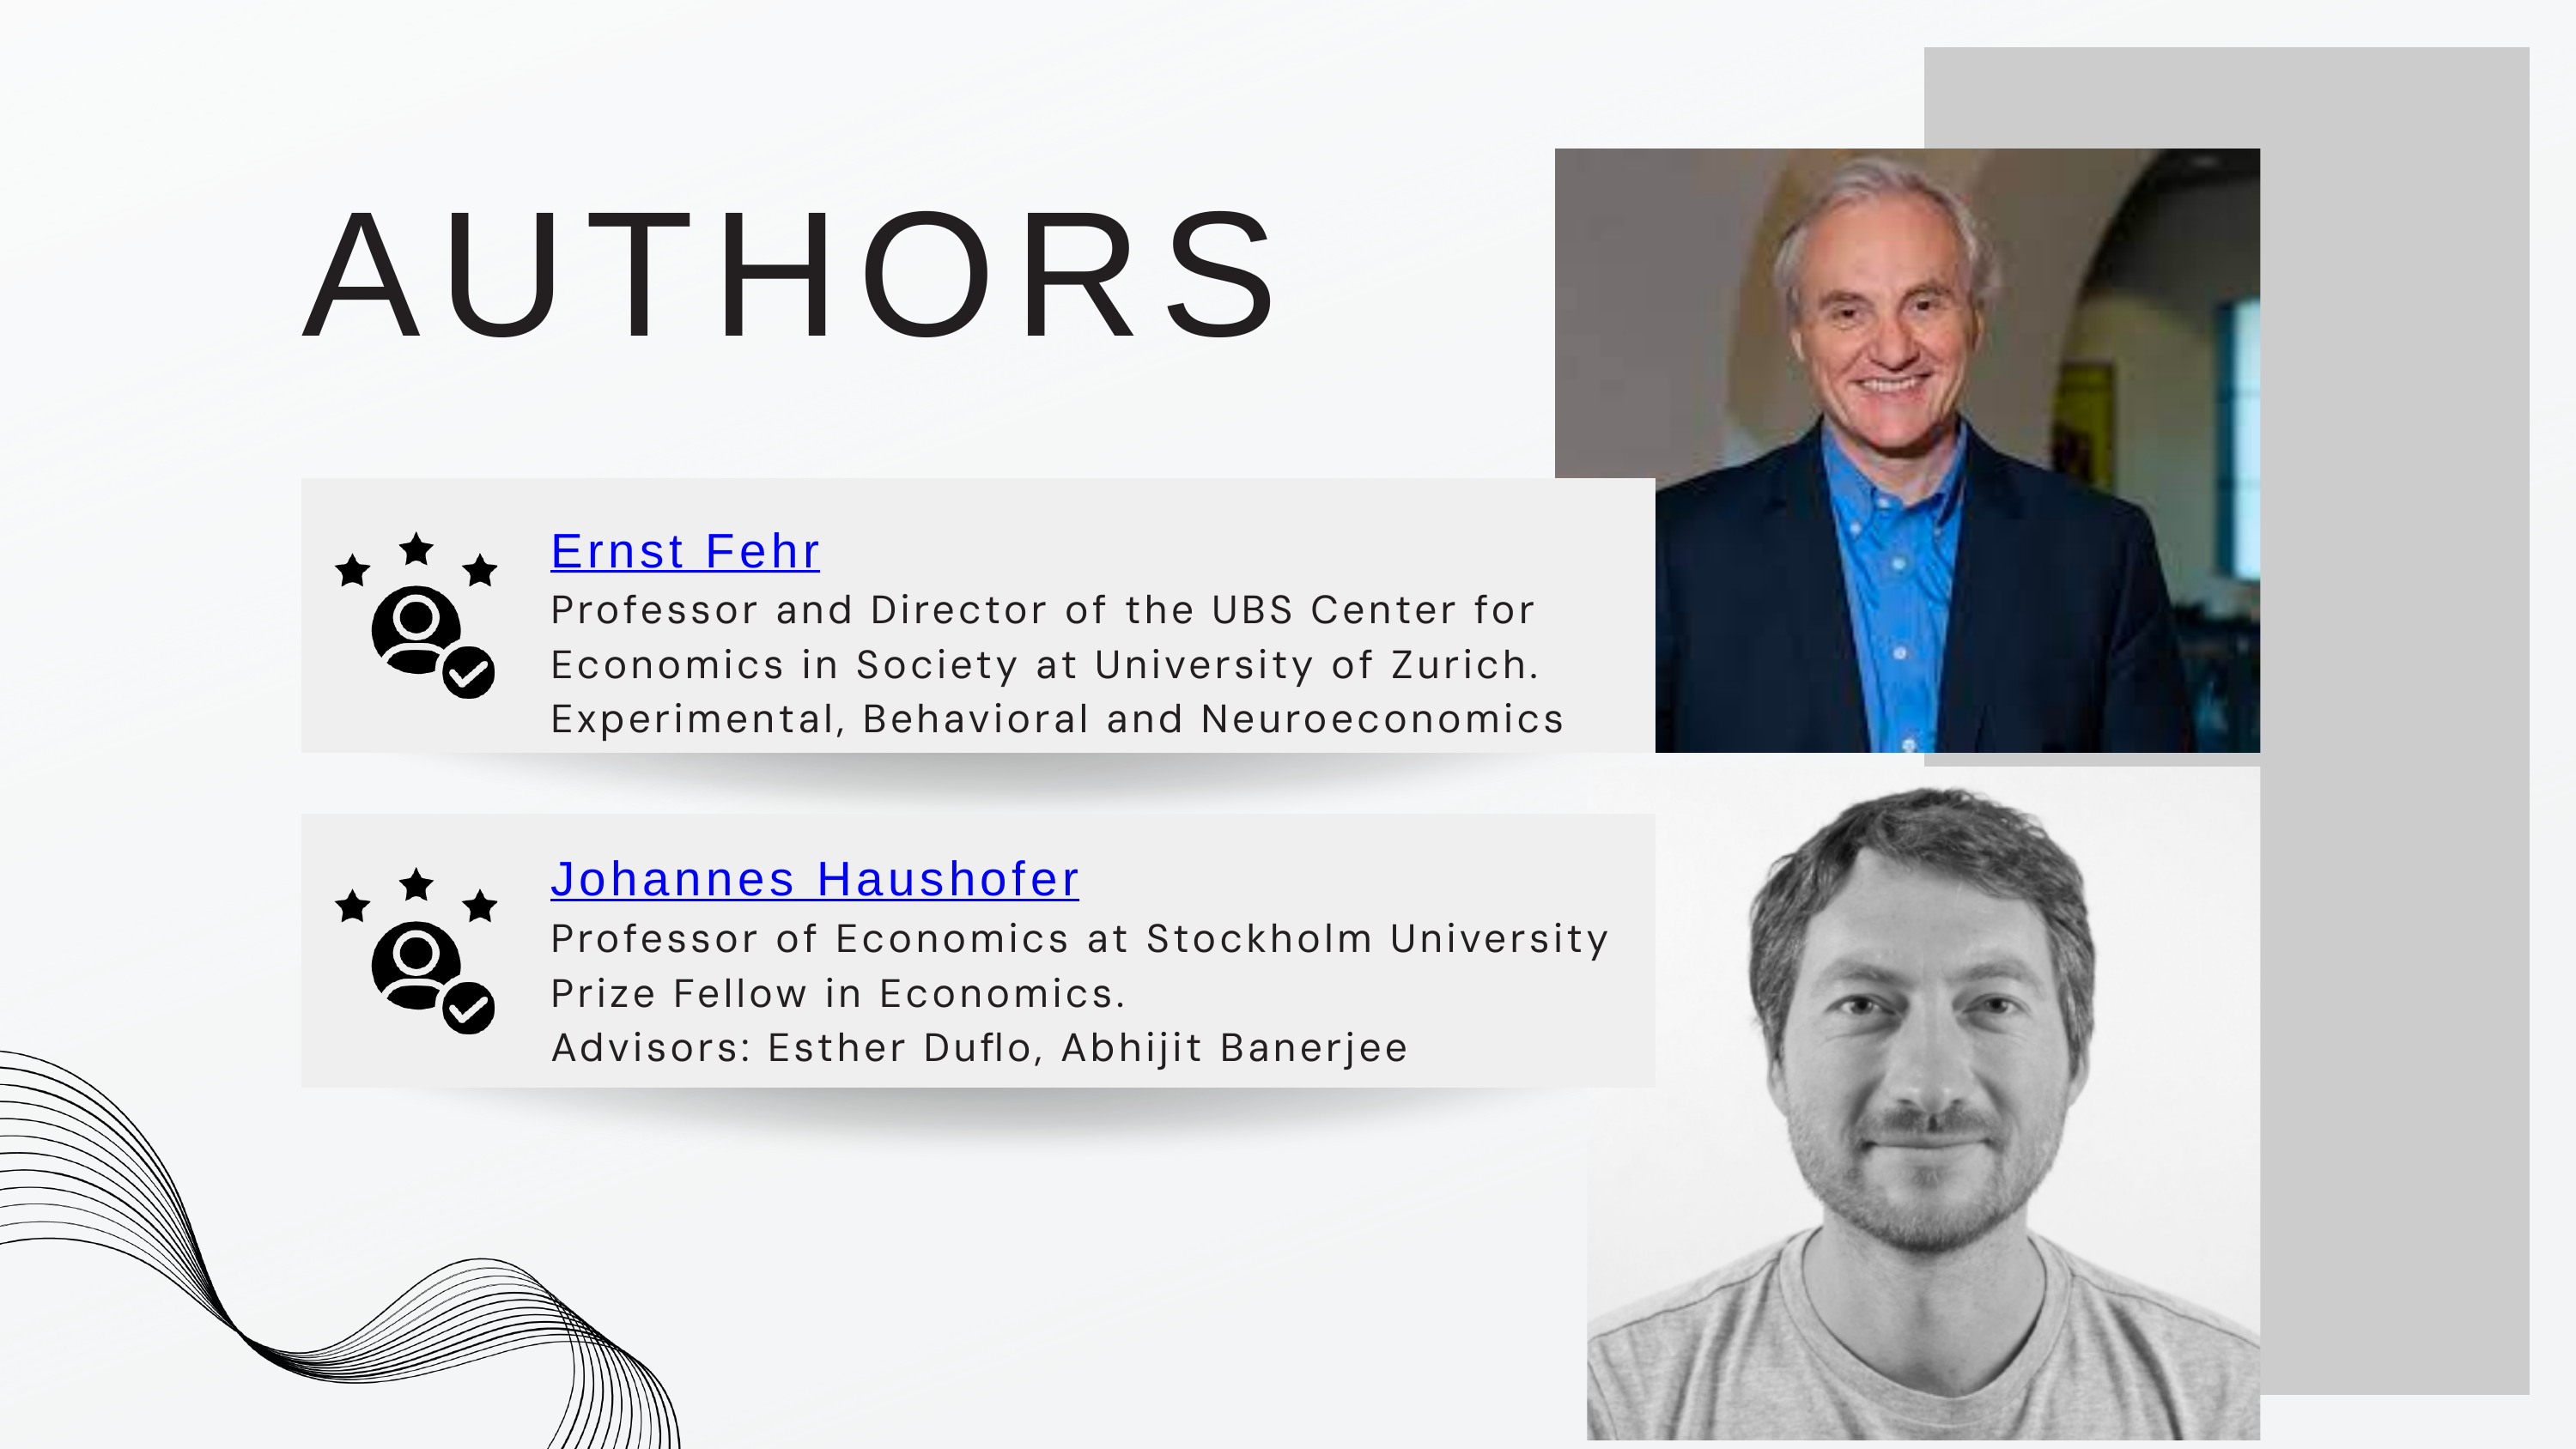

AUTHORS

Ernst Fehr
Professor and Director of the UBS Center for Economics in Society at University of Zurich.
Experimental, Behavioral and Neuroeconomics

Johannes Haushofer
Professor of Economics at Stockholm University
Prize Fellow in Economics.
Advisors: Esther Duflo, Abhijit Banerjee